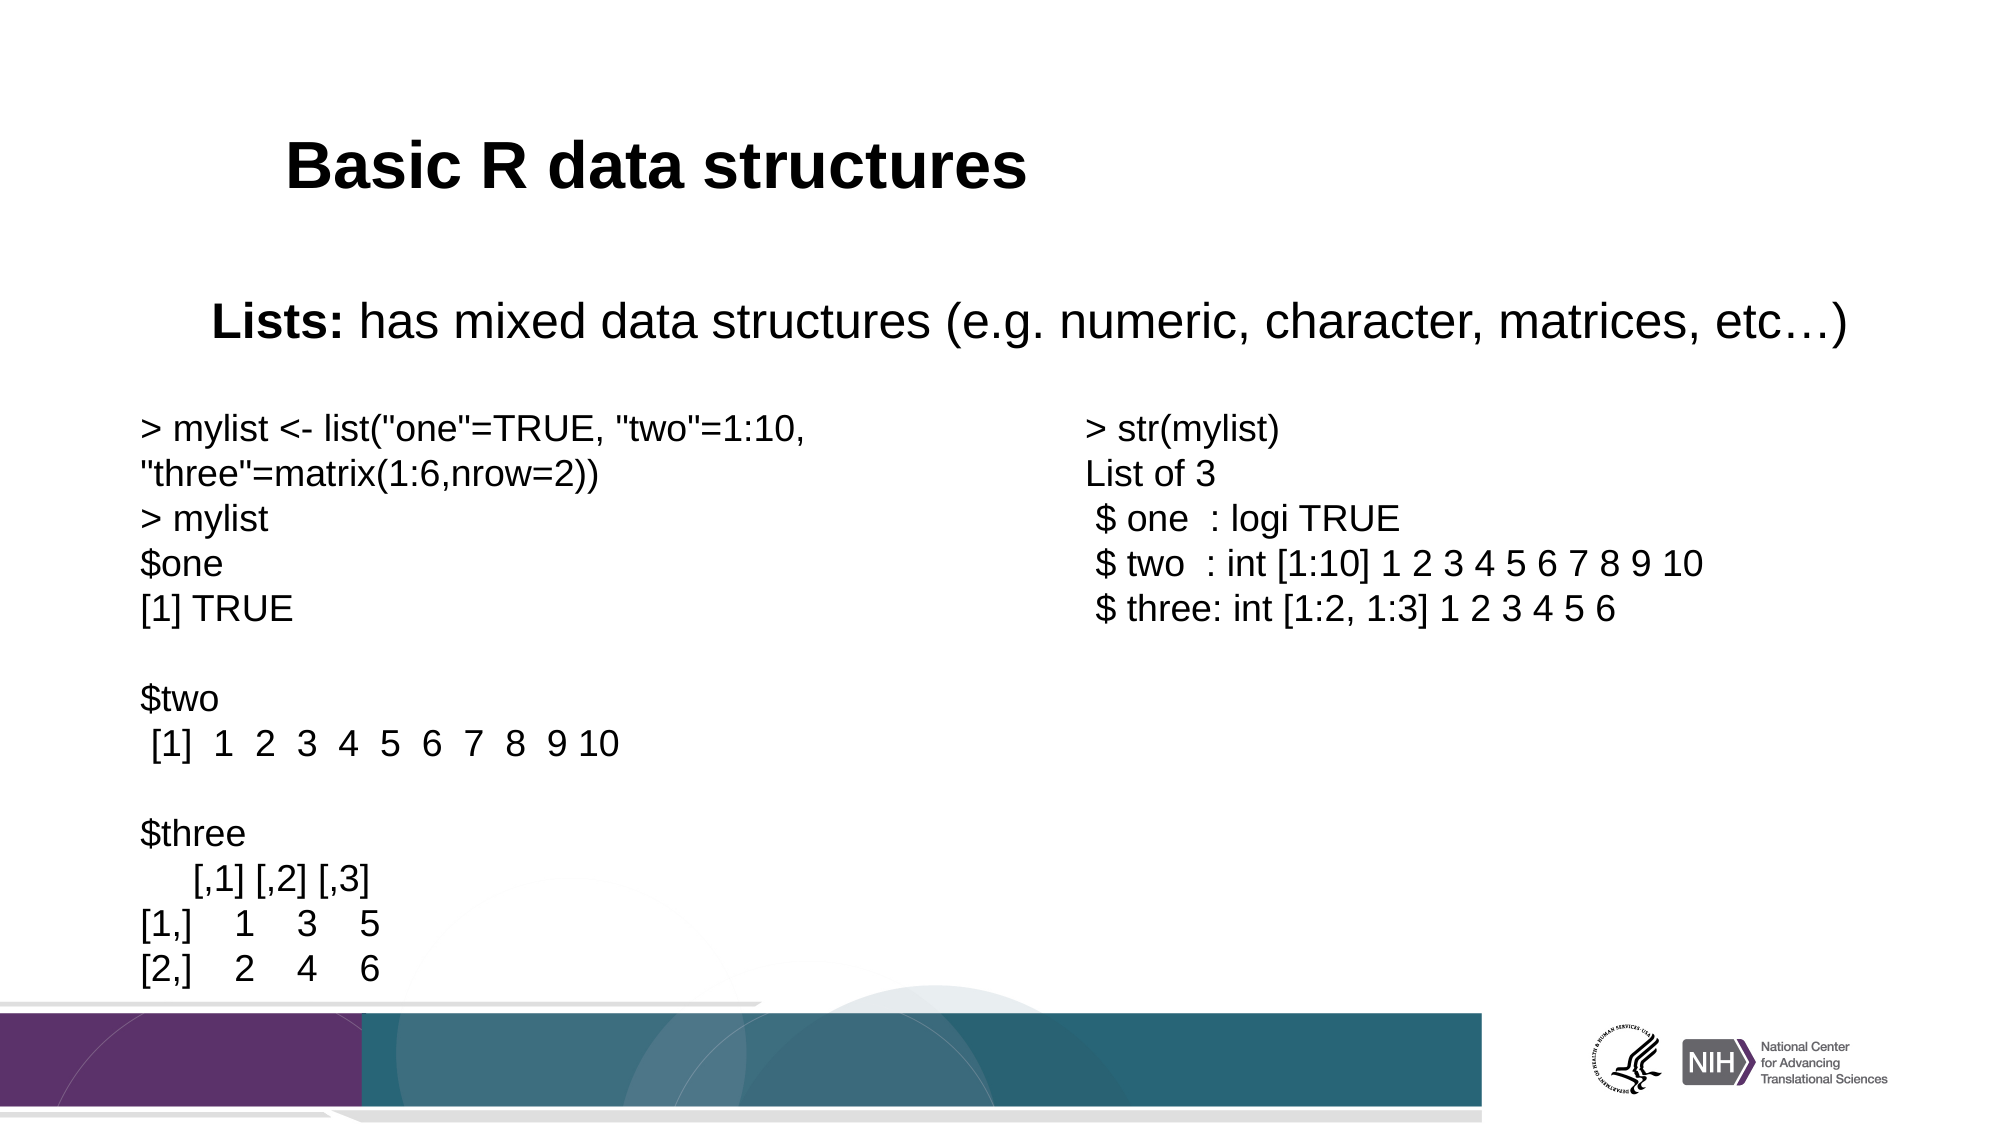

# Basic R data structures
Lists: has mixed data structures (e.g. numeric, character, matrices, etc…)
> mylist <- list("one"=TRUE, "two"=1:10, "three"=matrix(1:6,nrow=2))
> mylist
$one
[1] TRUE

$two
 [1]  1  2  3  4  5  6  7  8  9 10

$three
     [,1] [,2] [,3]
[1,]    1    3    5
[2,]    2    4    6
> str(mylist)
List of 3
 $ one  : logi TRUE
 $ two  : int [1:10] 1 2 3 4 5 6 7 8 9 10
 $ three: int [1:2, 1:3] 1 2 3 4 5 6